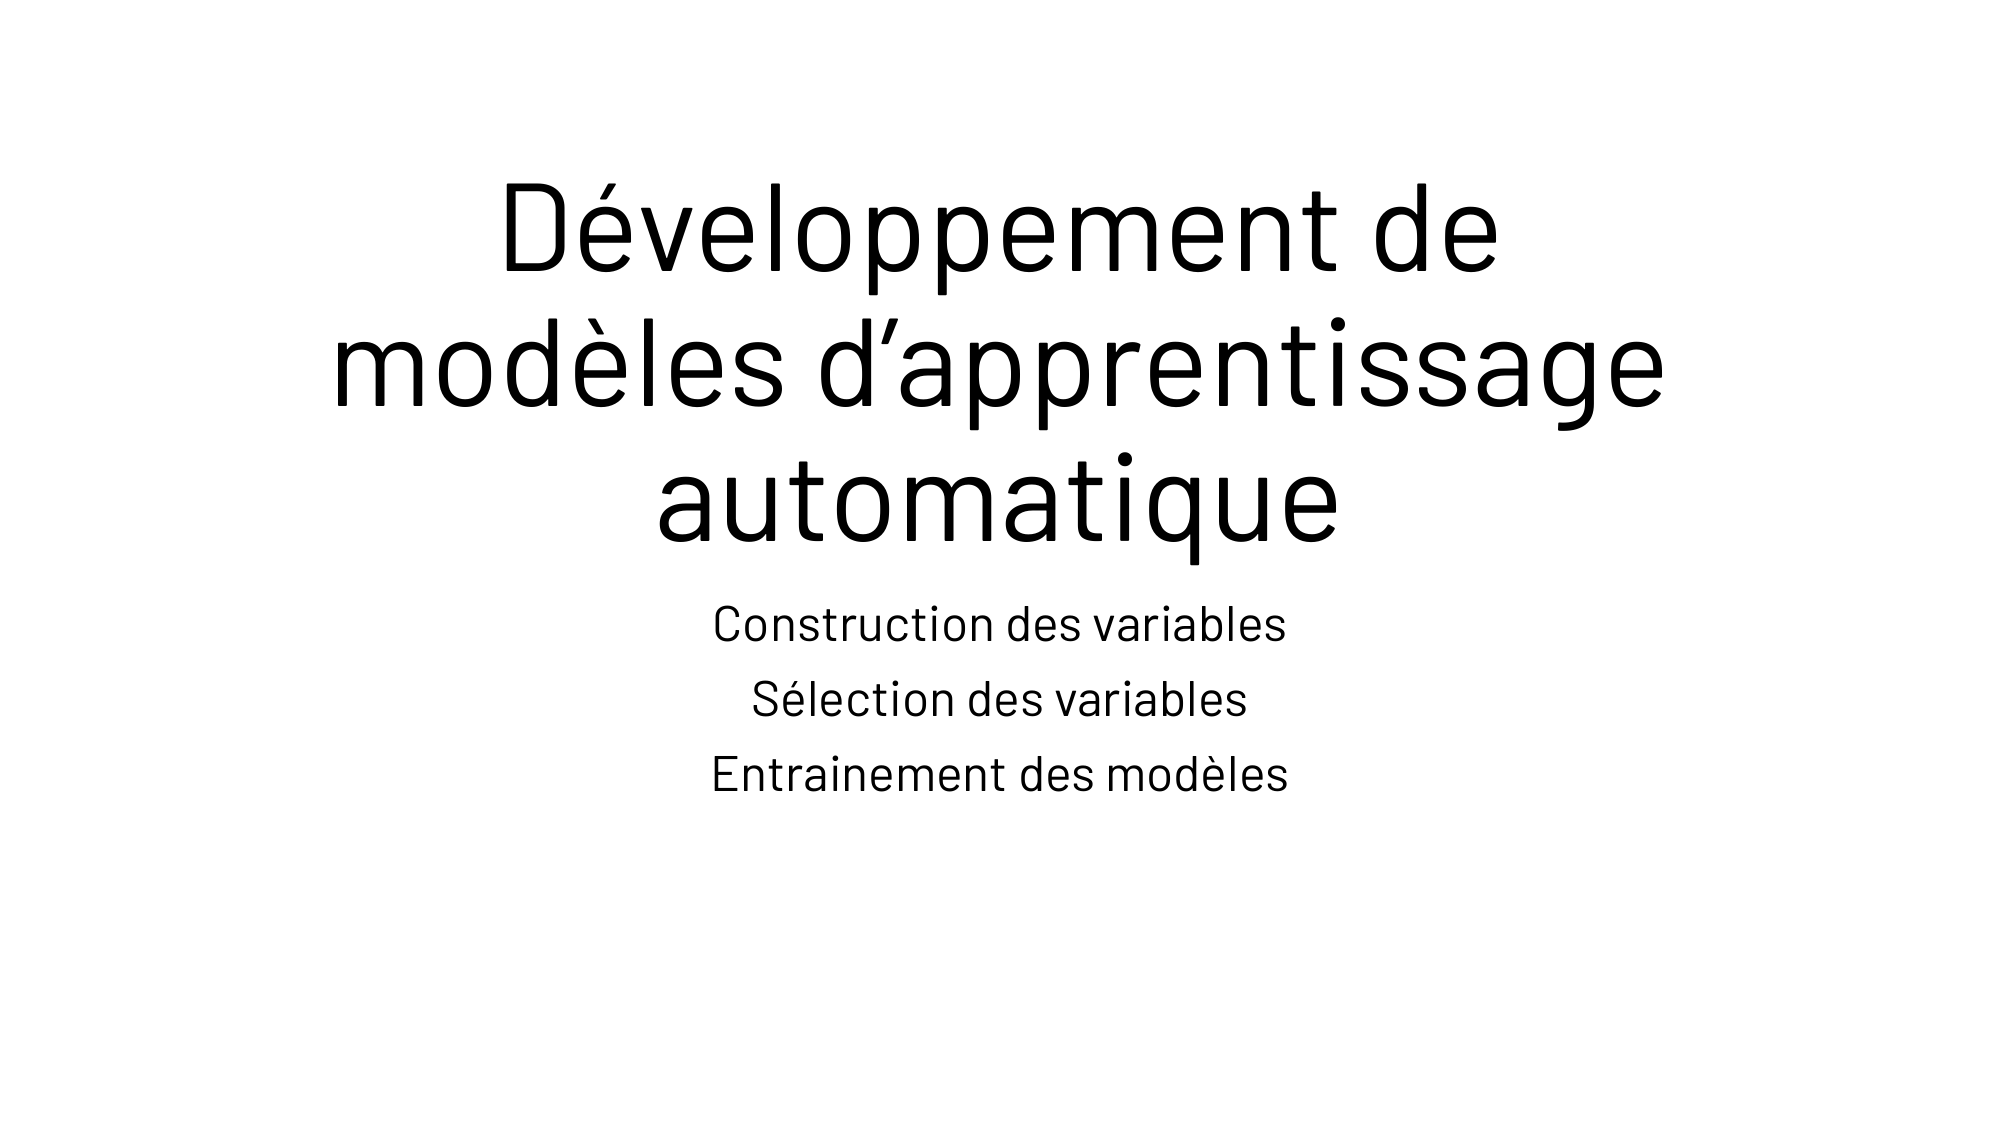

Données pour l’apprentissage & construction de variables
Données pour l’apprentissage & construction de variables
# Développement de modèles d’apprentissage automatique
Construction des variables
Sélection des variables
Entrainement des modèles
Extrait de 151 884 sur un total de 1 032 225 commentaires